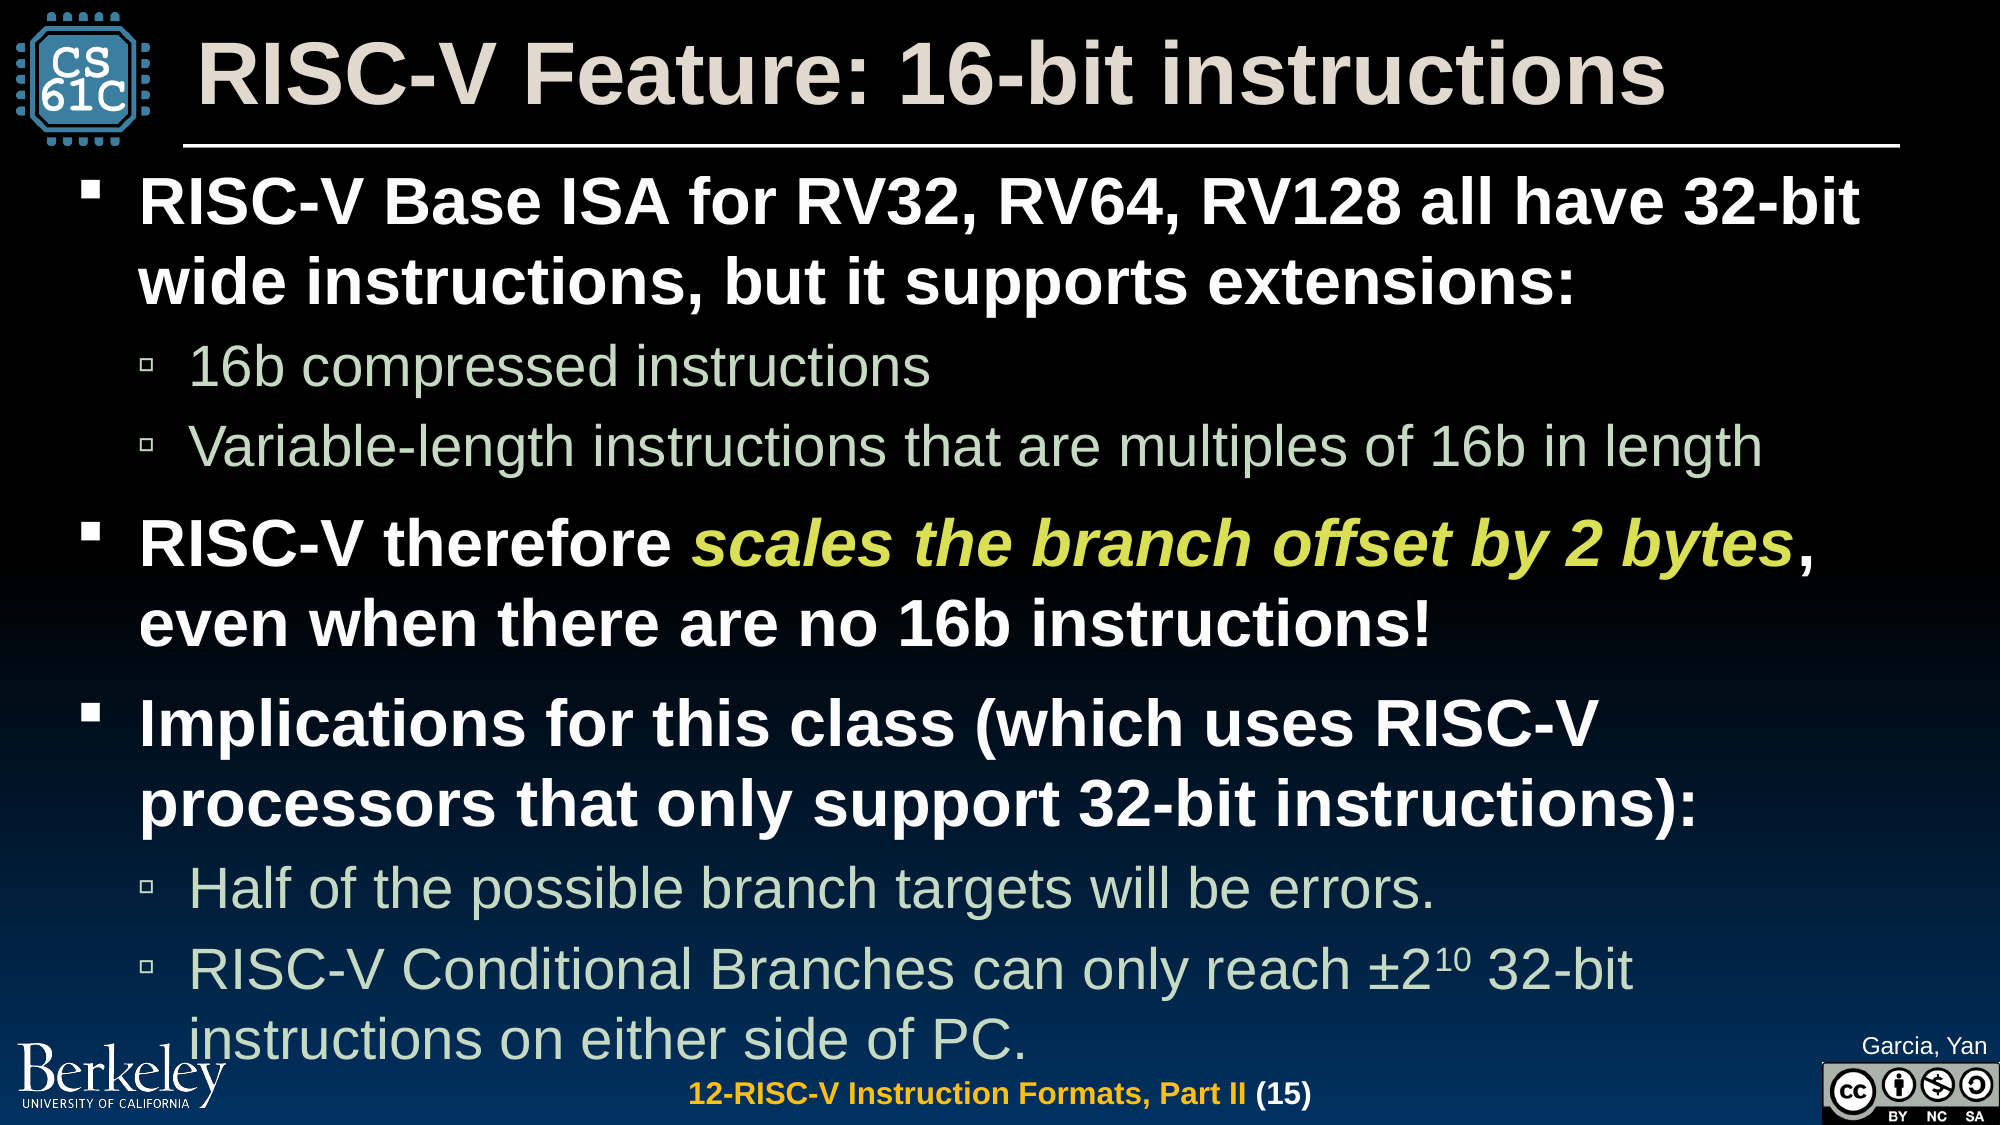

# RISC-V Feature: 16-bit instructions
RISC-V Base ISA for RV32, RV64, RV128 all have 32-bit wide instructions, but it supports extensions:
16b compressed instructions
Variable-length instructions that are multiples of 16b in length
RISC-V therefore scales the branch offset by 2 bytes, even when there are no 16b instructions!
Implications for this class (which uses RISC-V processors that only support 32-bit instructions):
Half of the possible branch targets will be errors.
RISC-V Conditional Branches can only reach ±210 32-bit instructions on either side of PC.